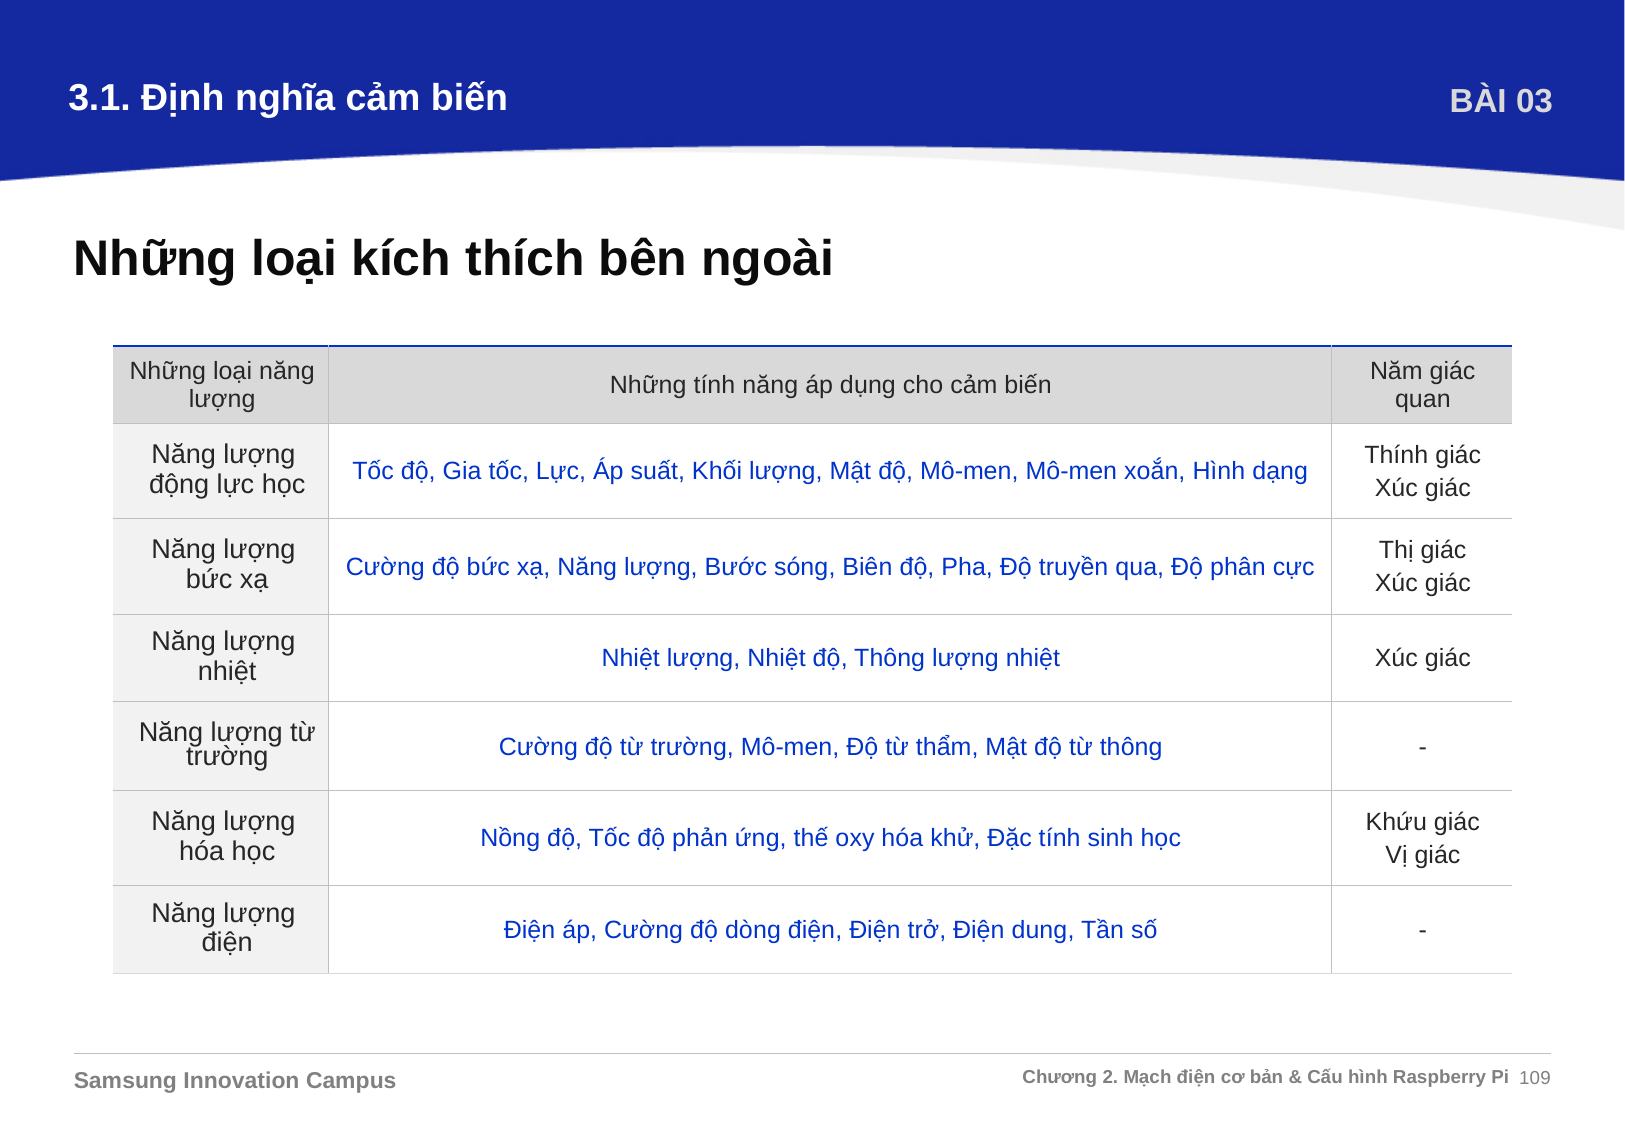

3.1. Định nghĩa cảm biến
BÀI 03
Những loại kích thích bên ngoài
| Những loại năng lượng | Những tính năng áp dụng cho cảm biến | Năm giác quan |
| --- | --- | --- |
| Năng lượng động lực học | Tốc độ, Gia tốc, Lực, Áp suất, Khối lượng, Mật độ, Mô-men, Mô-men xoắn, Hình dạng | Thính giác Xúc giác |
| Năng lượng bức xạ | Cường độ bức xạ, Năng lượng, Bước sóng, Biên độ, Pha, Độ truyền qua, Độ phân cực | Thị giác Xúc giác |
| Năng lượng nhiệt | Nhiệt lượng, Nhiệt độ, Thông lượng nhiệt | Xúc giác |
| Năng lượng từ trường | Cường độ từ trường, Mô-men, Độ từ thẩm, Mật độ từ thông | - |
| Năng lượng hóa học | Nồng độ, Tốc độ phản ứng, thế oxy hóa khử, Đặc tính sinh học | Khứu giác Vị giác |
| Năng lượng điện | Điện áp, Cường độ dòng điện, Điện trở, Điện dung, Tần số | - |